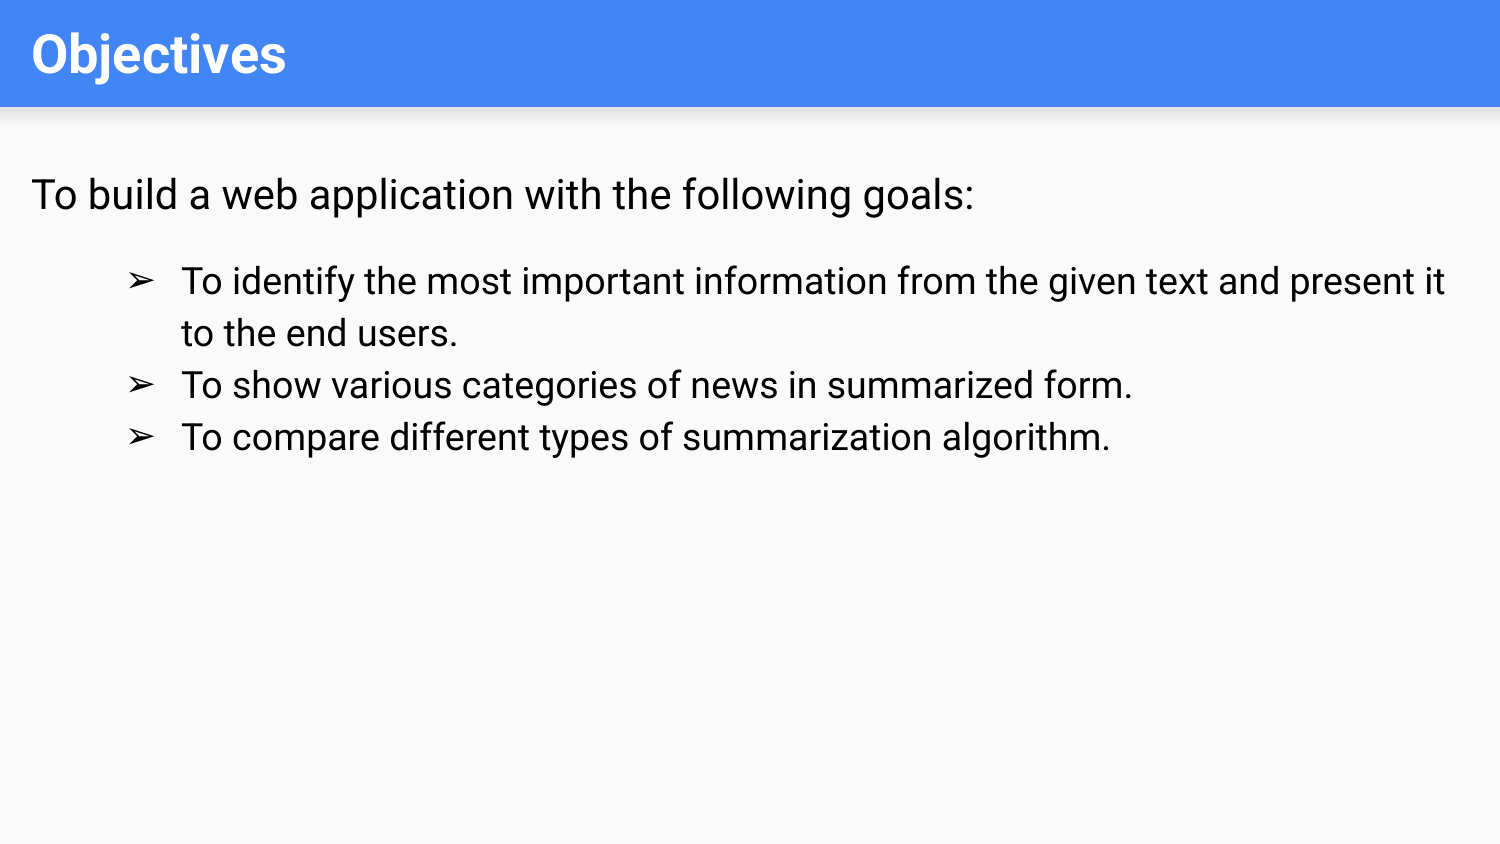

# Objectives
To build a web application with the following goals:
To identify the most important information from the given text and present it to the end users.
To show various categories of news in summarized form.
To compare different types of summarization algorithm.